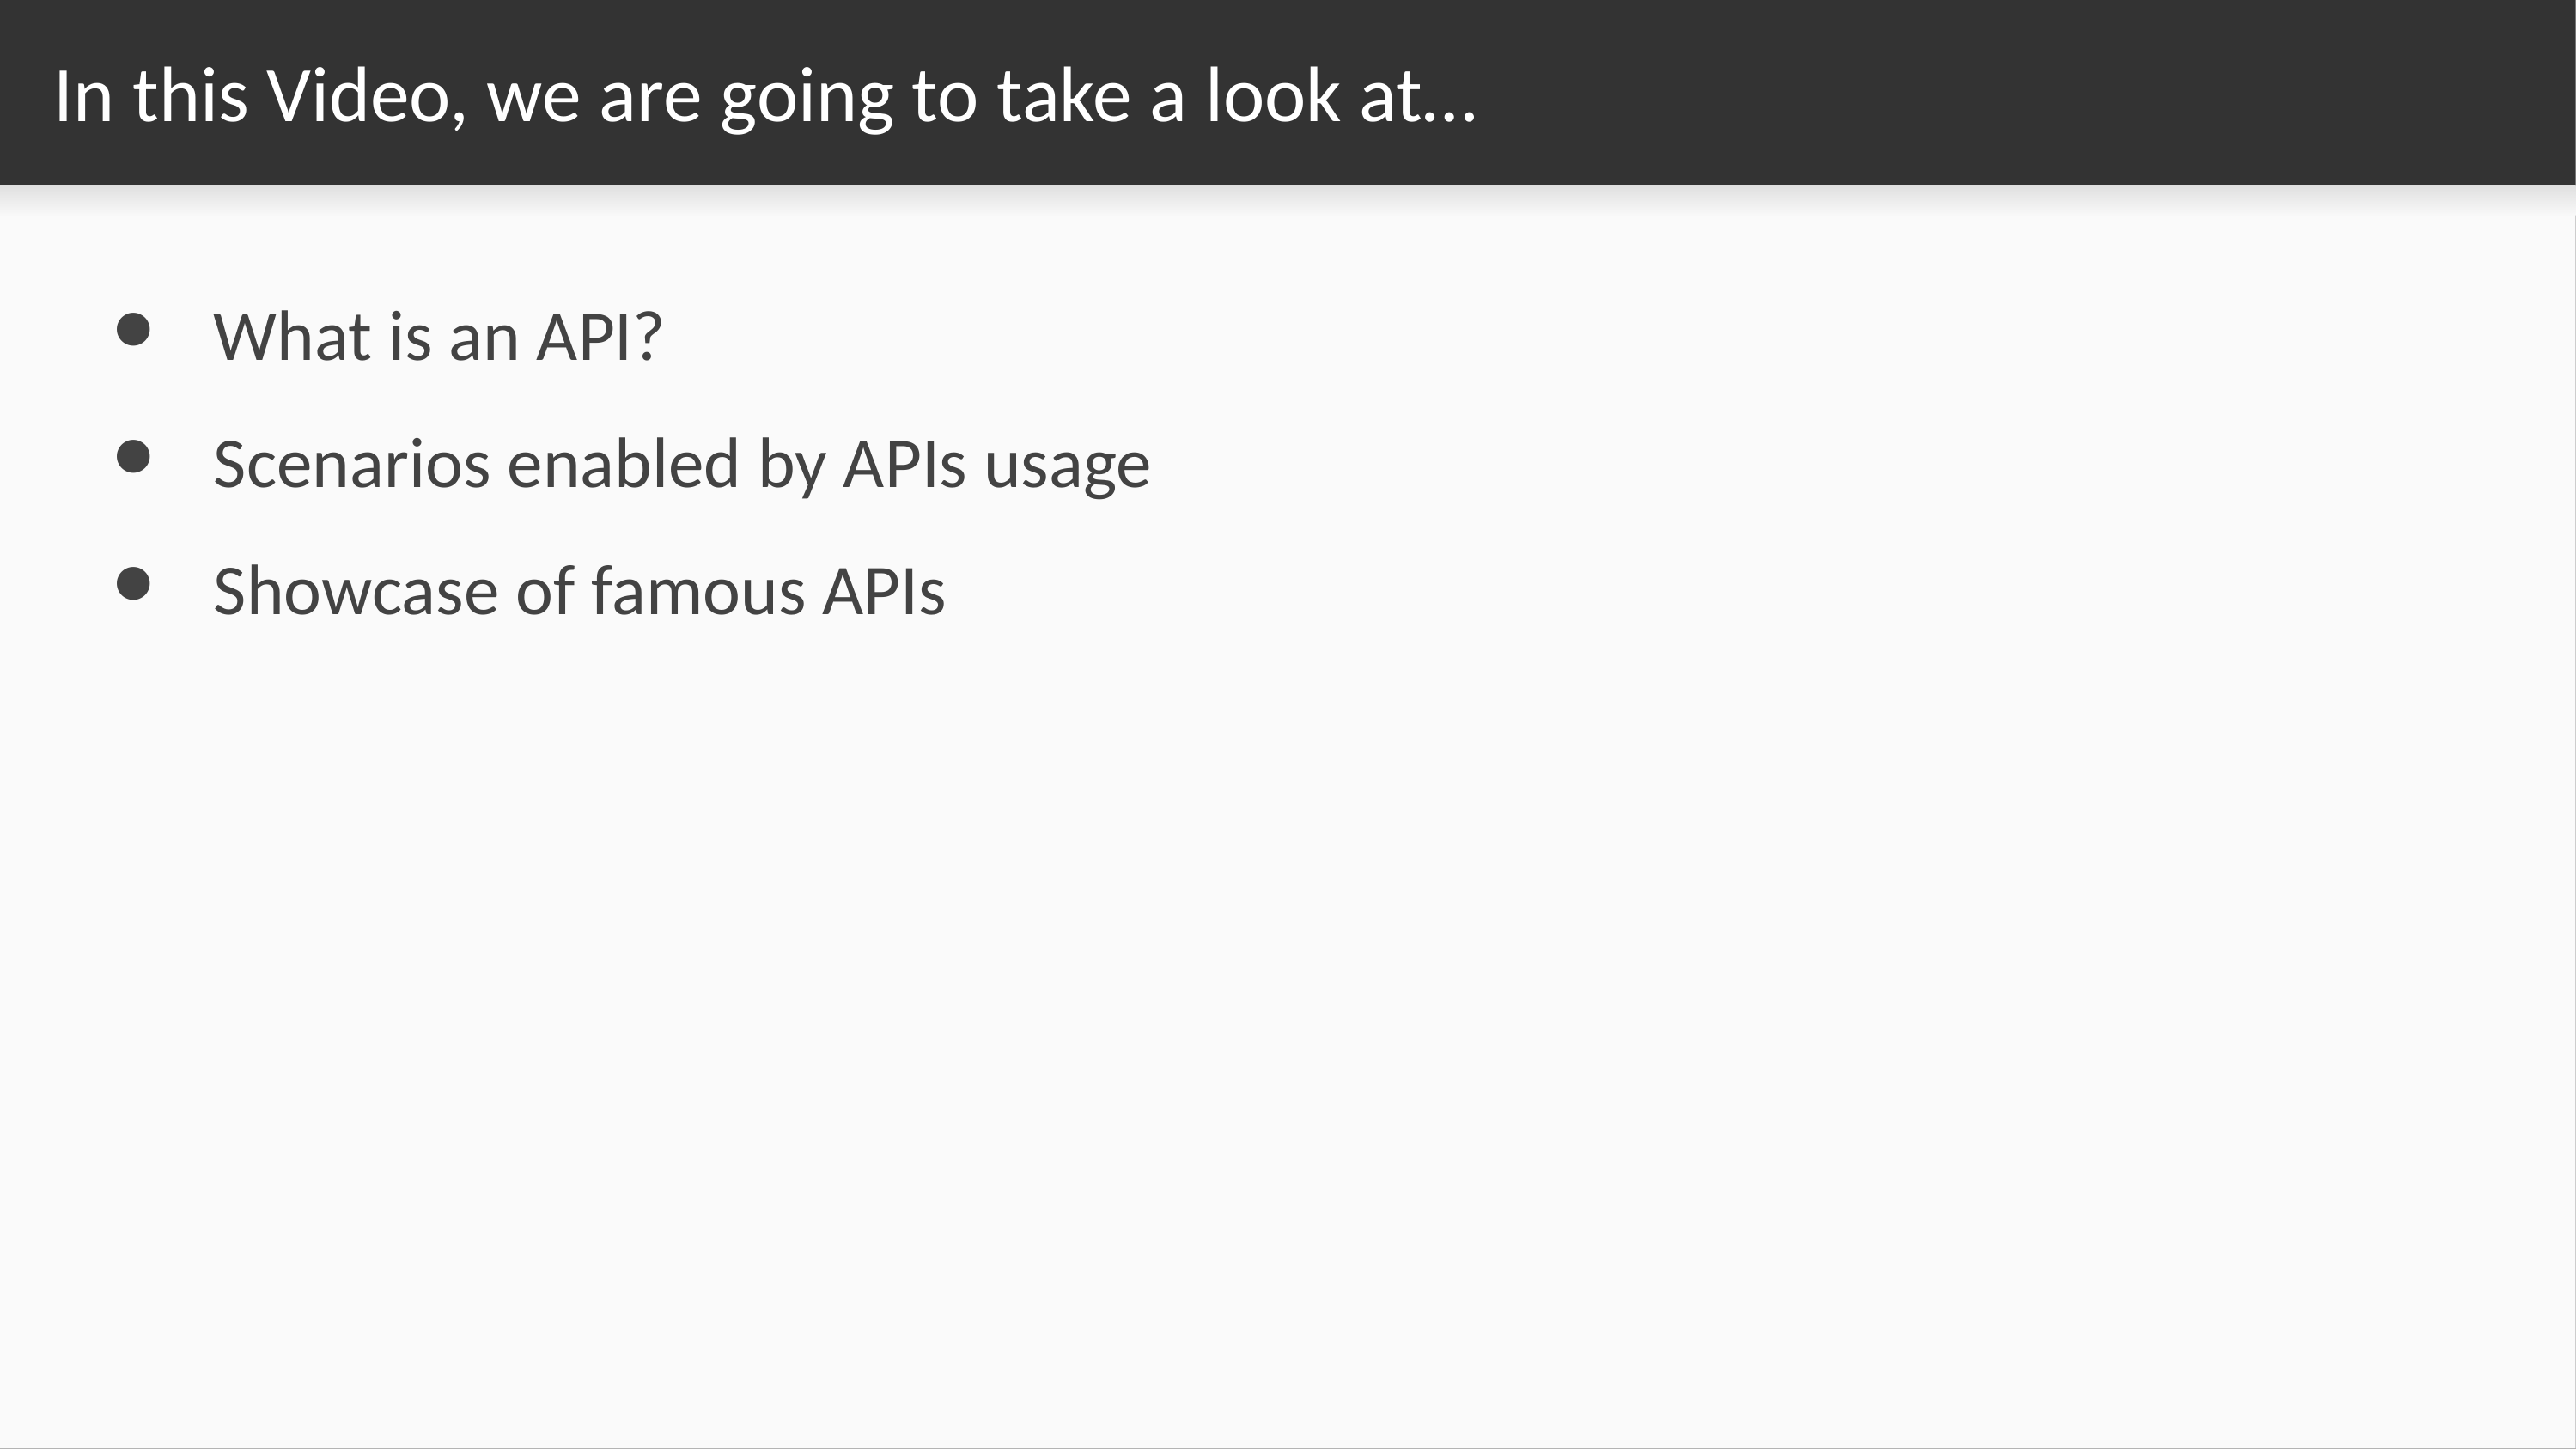

# In this Video, we are going to take a look at…
What is an API?
Scenarios enabled by APIs usage
Showcase of famous APIs